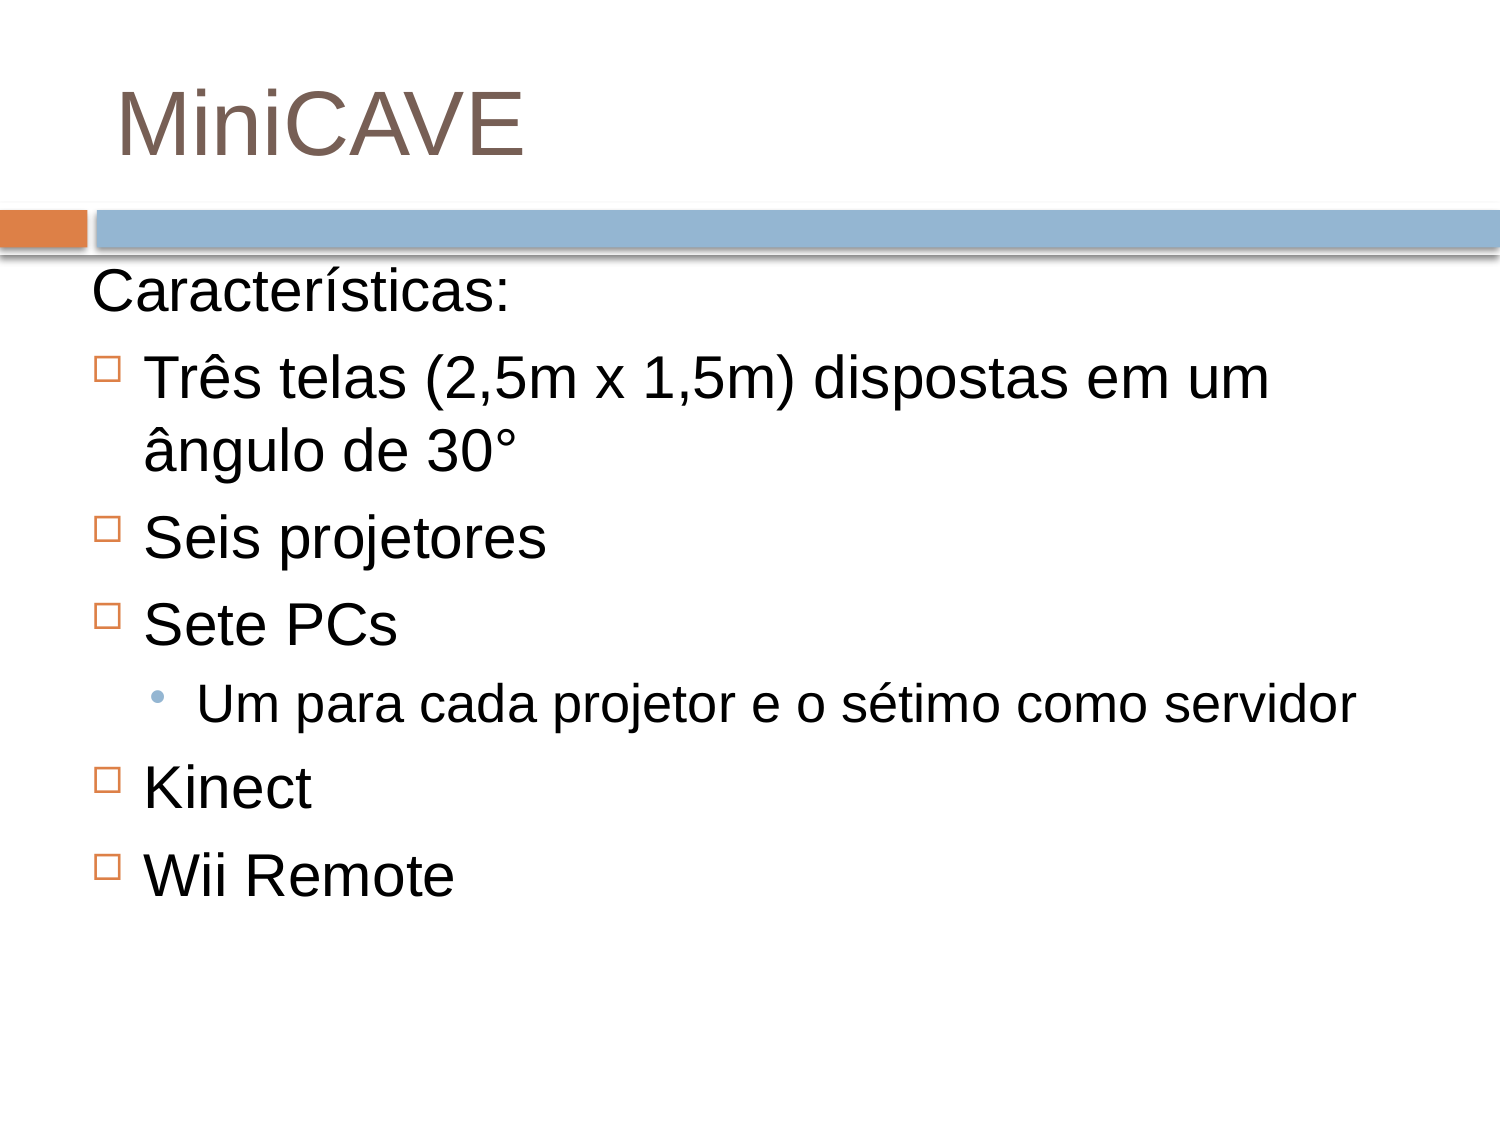

# MiniCAVE
Características:
Três telas (2,5m x 1,5m) dispostas em um ângulo de 30°
Seis projetores
Sete PCs
Um para cada projetor e o sétimo como servidor
Kinect
Wii Remote